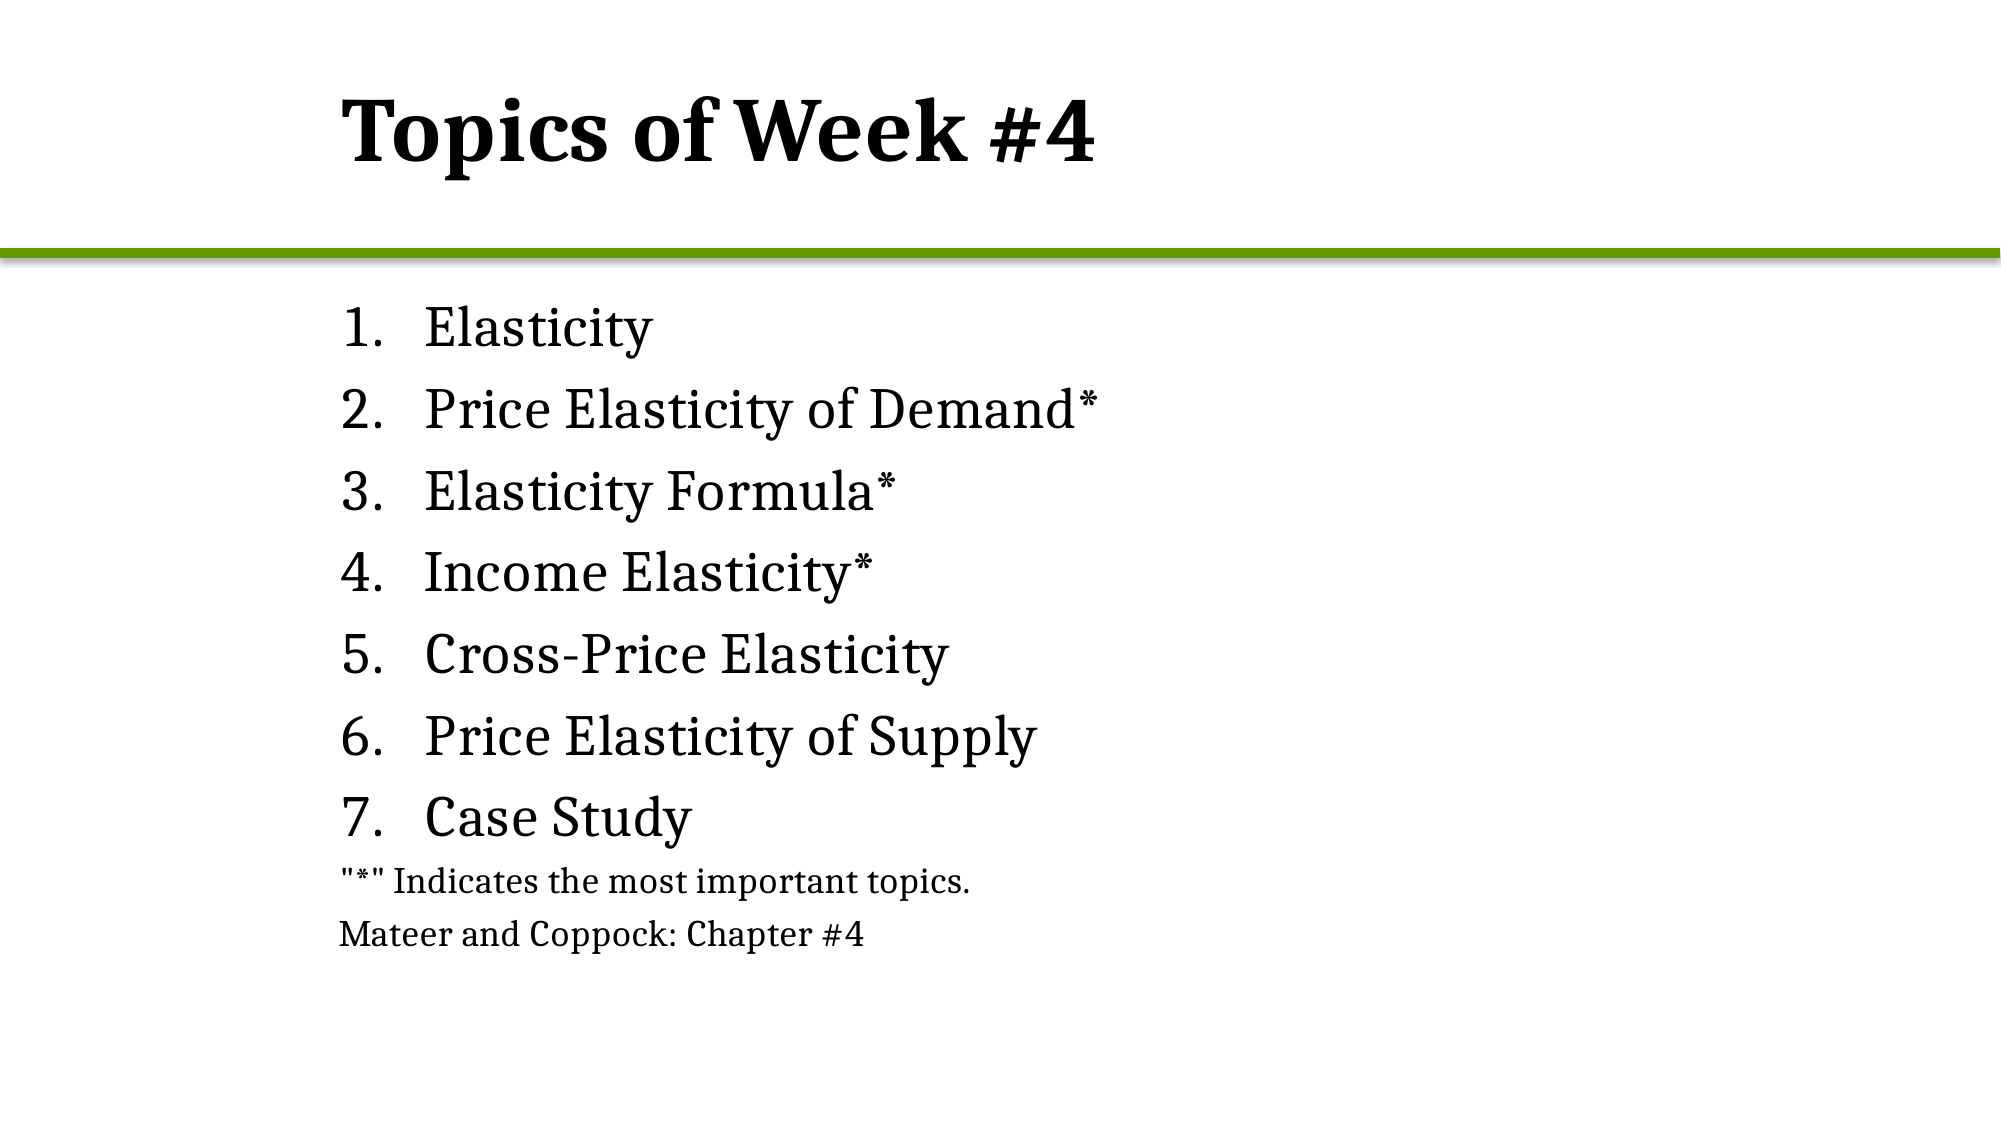

# Topics of Week #4
Elasticity
Price Elasticity of Demand*
Elasticity Formula*
Income Elasticity*
Cross-Price Elasticity
Price Elasticity of Supply
Case Study
"*" Indicates the most important topics.
Mateer and Coppock: Chapter #4